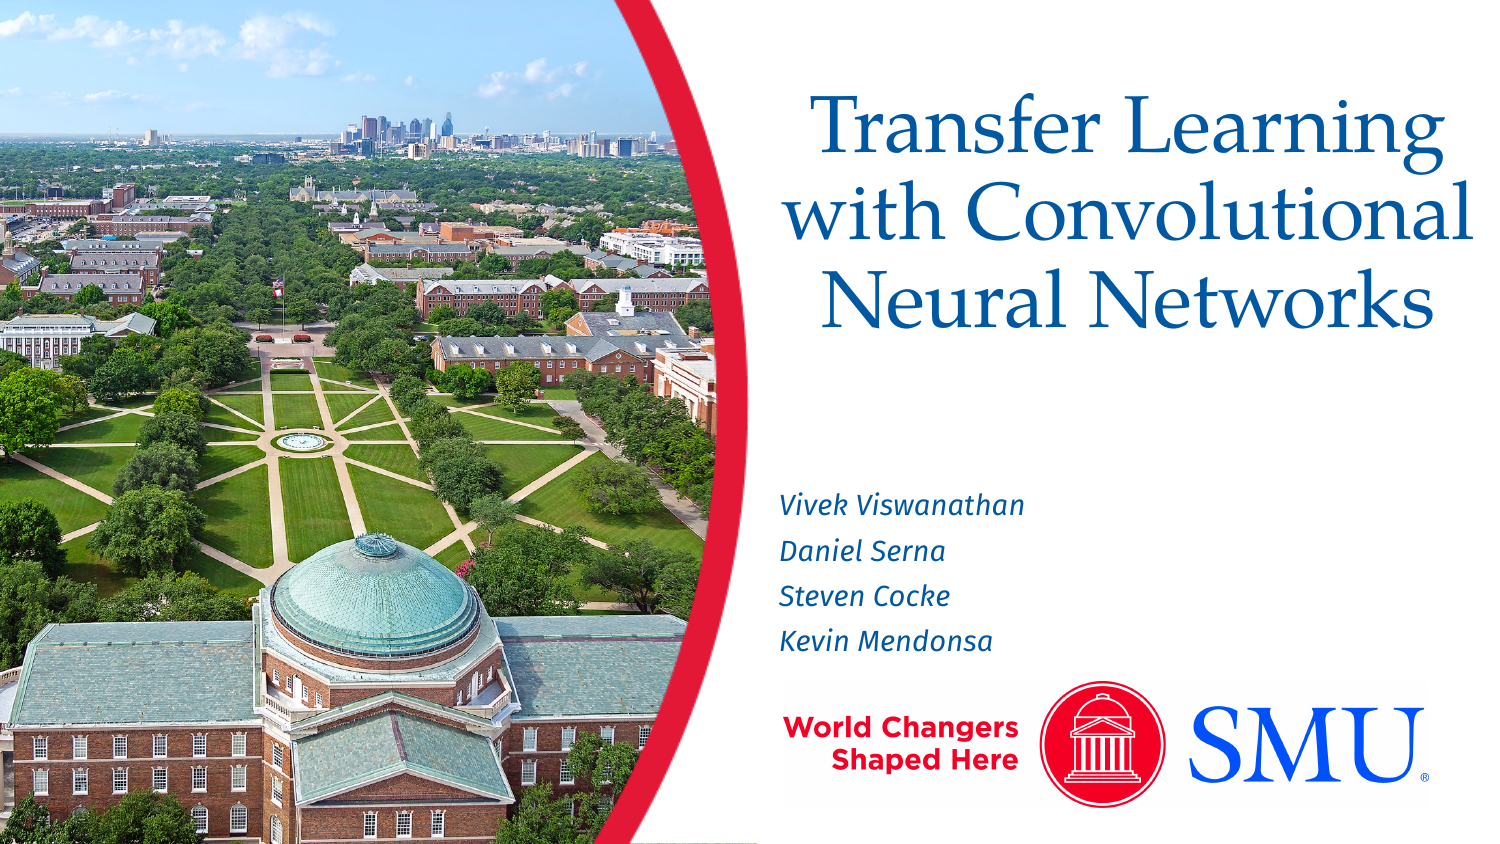

# Transfer Learning with Convolutional Neural Networks
Vivek Viswanathan
Daniel Serna
Steven Cocke
Kevin Mendonsa